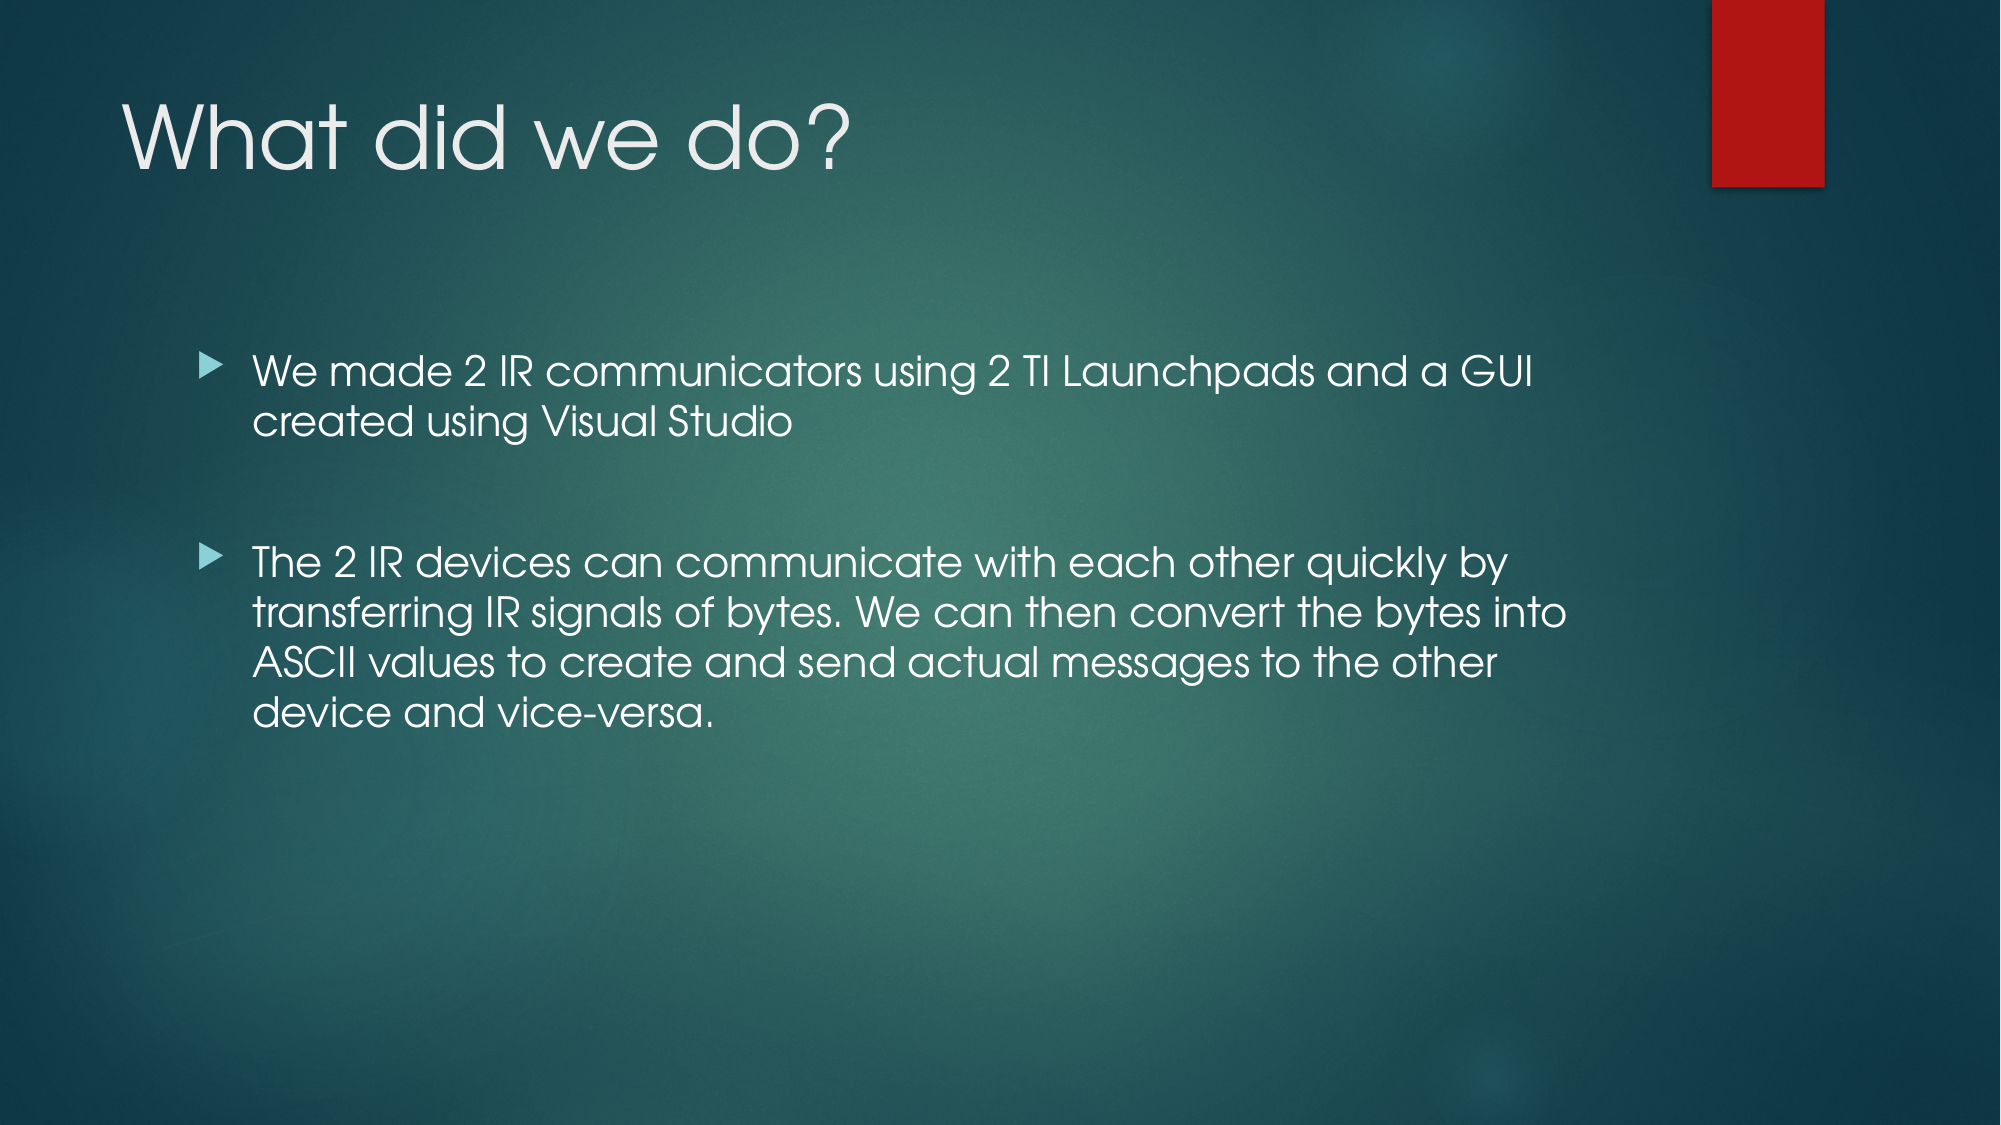

# What did we do?
We made 2 IR communicators using 2 TI Launchpads and a GUI created using Visual Studio

The 2 IR devices can communicate with each other quickly by transferring IR signals of bytes. We can then convert the bytes into ASCII values to create and send actual messages to the other device and vice-versa.